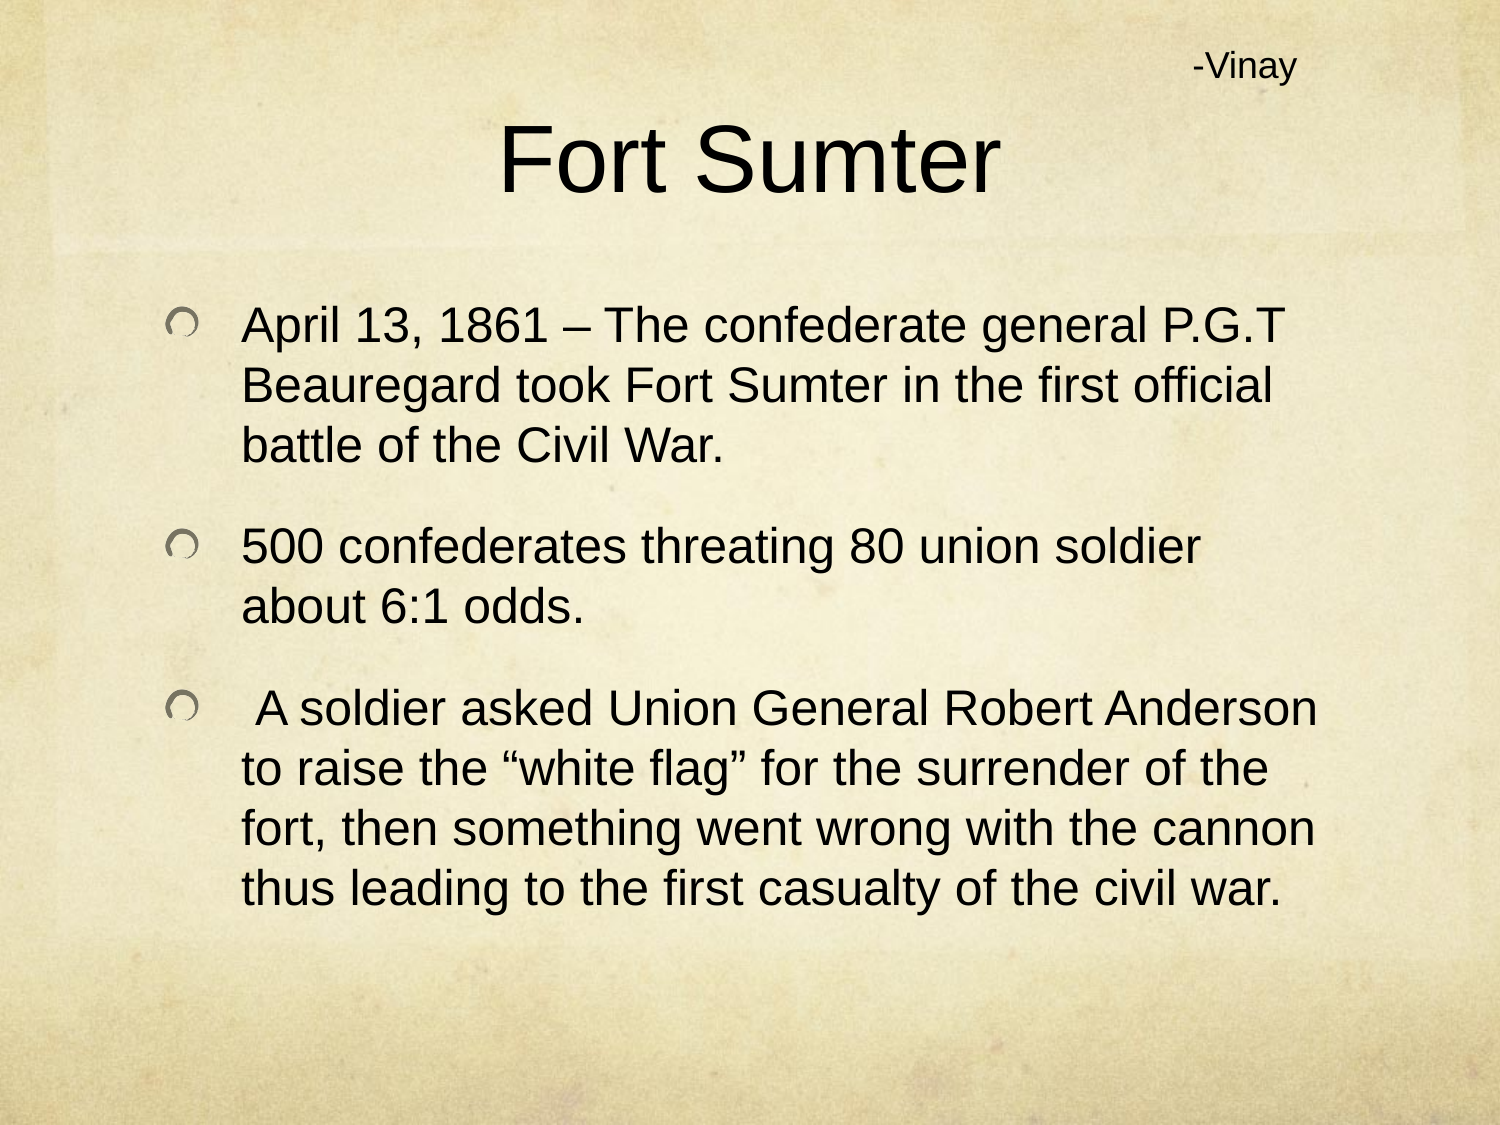

-Vinay
# Fort Sumter
April 13, 1861 – The confederate general P.G.T  Beauregard took Fort Sumter in the first official battle of the Civil War.
500 confederates threating 80 union soldier about 6:1 odds.
 A soldier asked Union General Robert Anderson to raise the “white flag” for the surrender of the fort, then something went wrong with the cannon thus leading to the first casualty of the civil war.